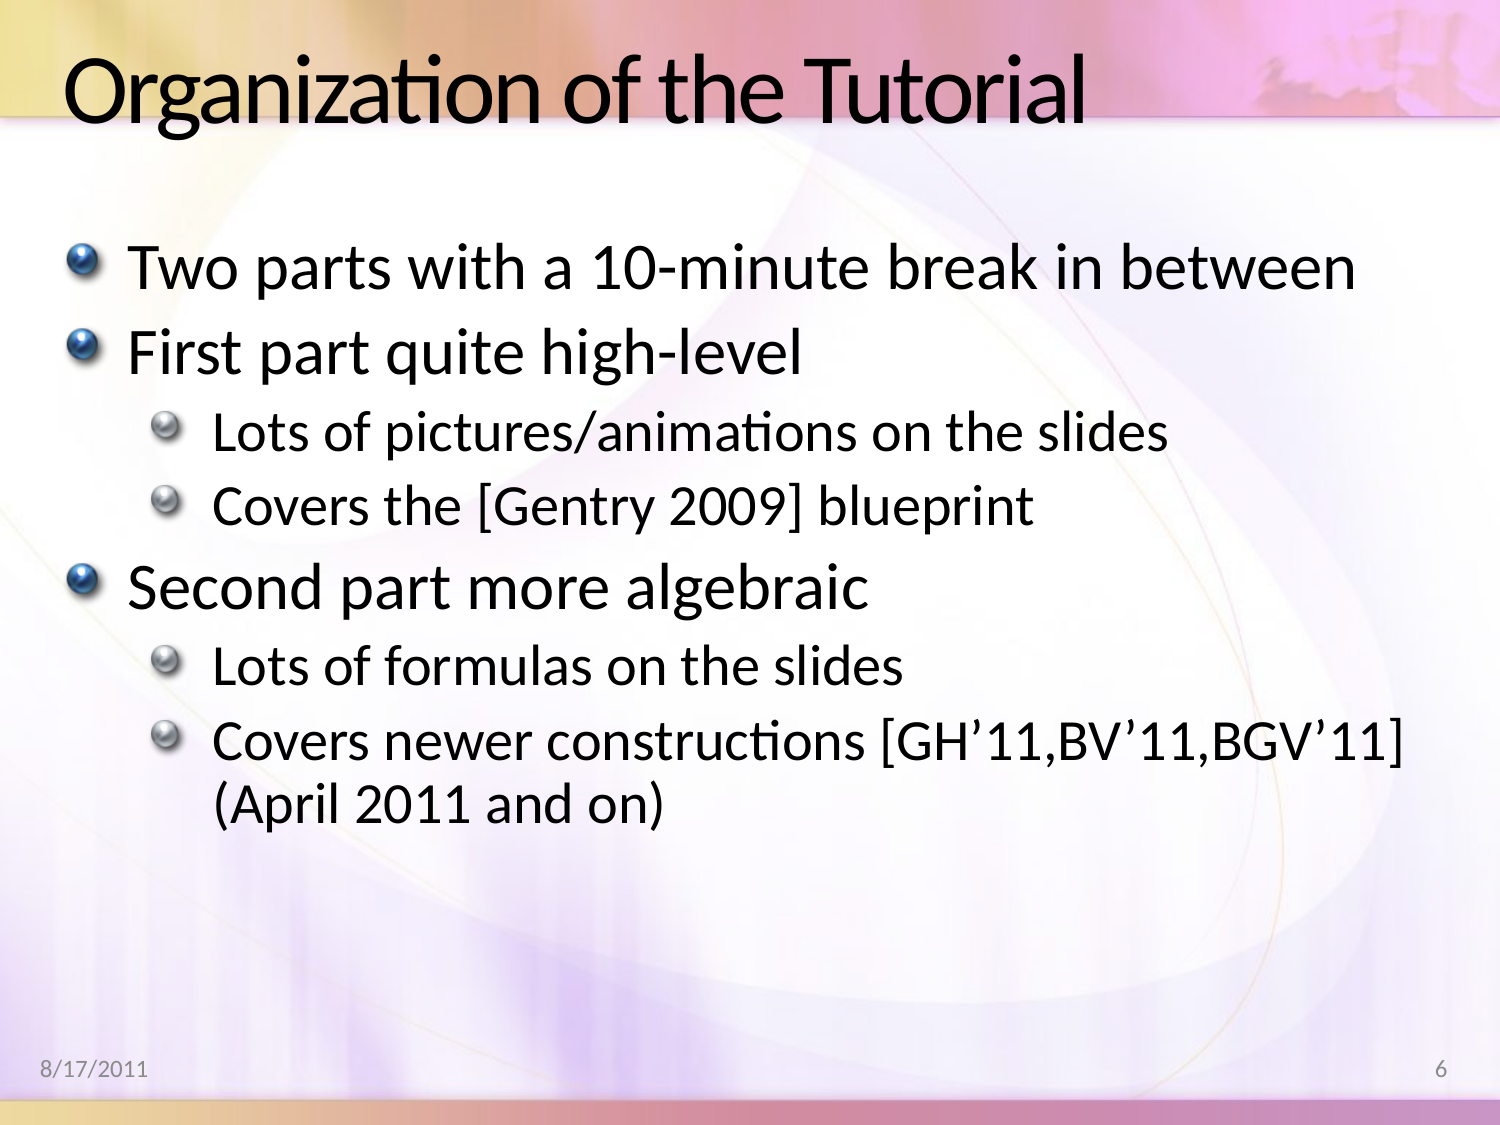

# Organization of the Tutorial
Two parts with a 10-minute break in between
First part quite high-level
Lots of pictures/animations on the slides
Covers the [Gentry 2009] blueprint
Second part more algebraic
Lots of formulas on the slides
Covers newer constructions [GH’11,BV’11,BGV’11] (April 2011 and on)
8/17/2011
6